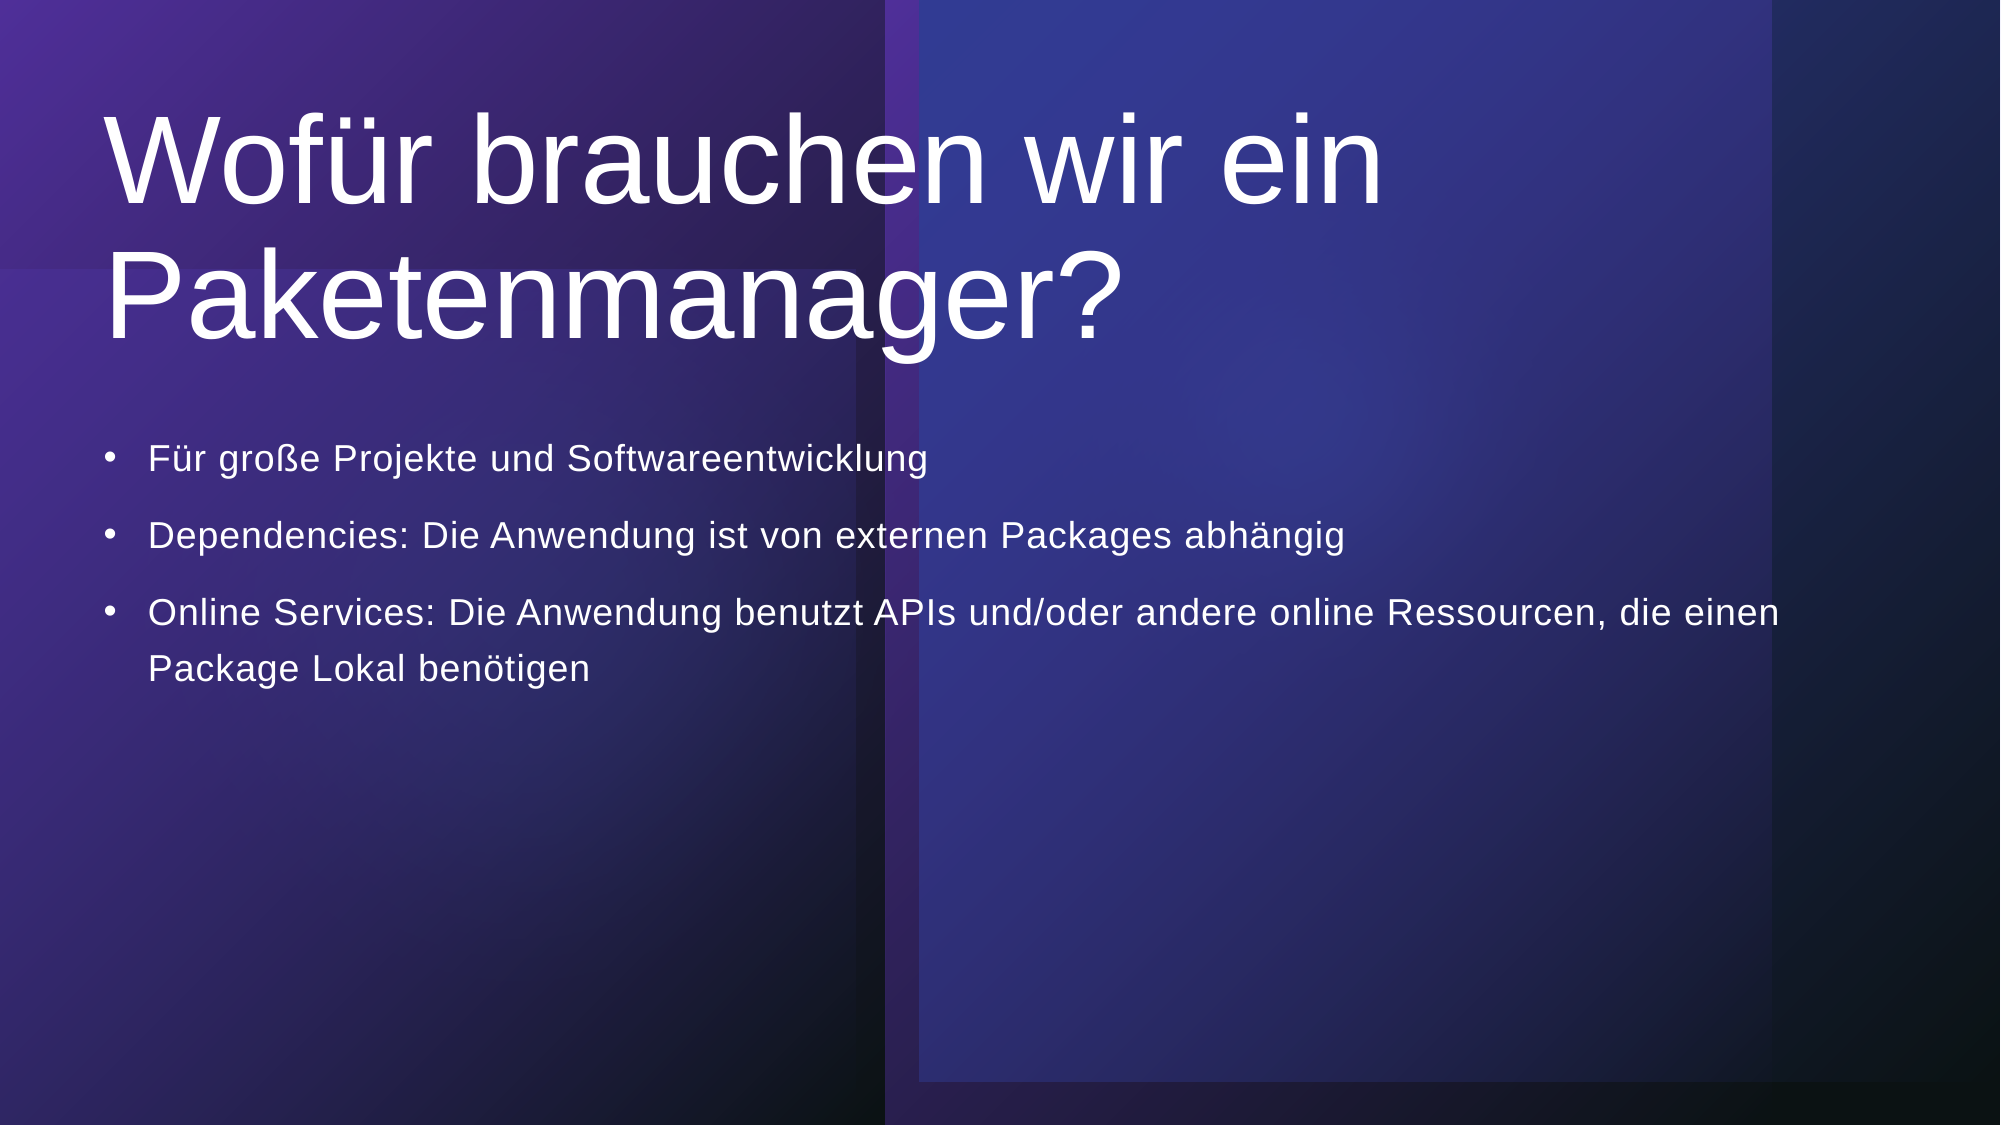

# Wofür brauchen wir ein Paketenmanager?
Für große Projekte und Softwareentwicklung
Dependencies: Die Anwendung ist von externen Packages abhängig
Online Services: Die Anwendung benutzt APIs und/oder andere online Ressourcen, die einen Package Lokal benötigen